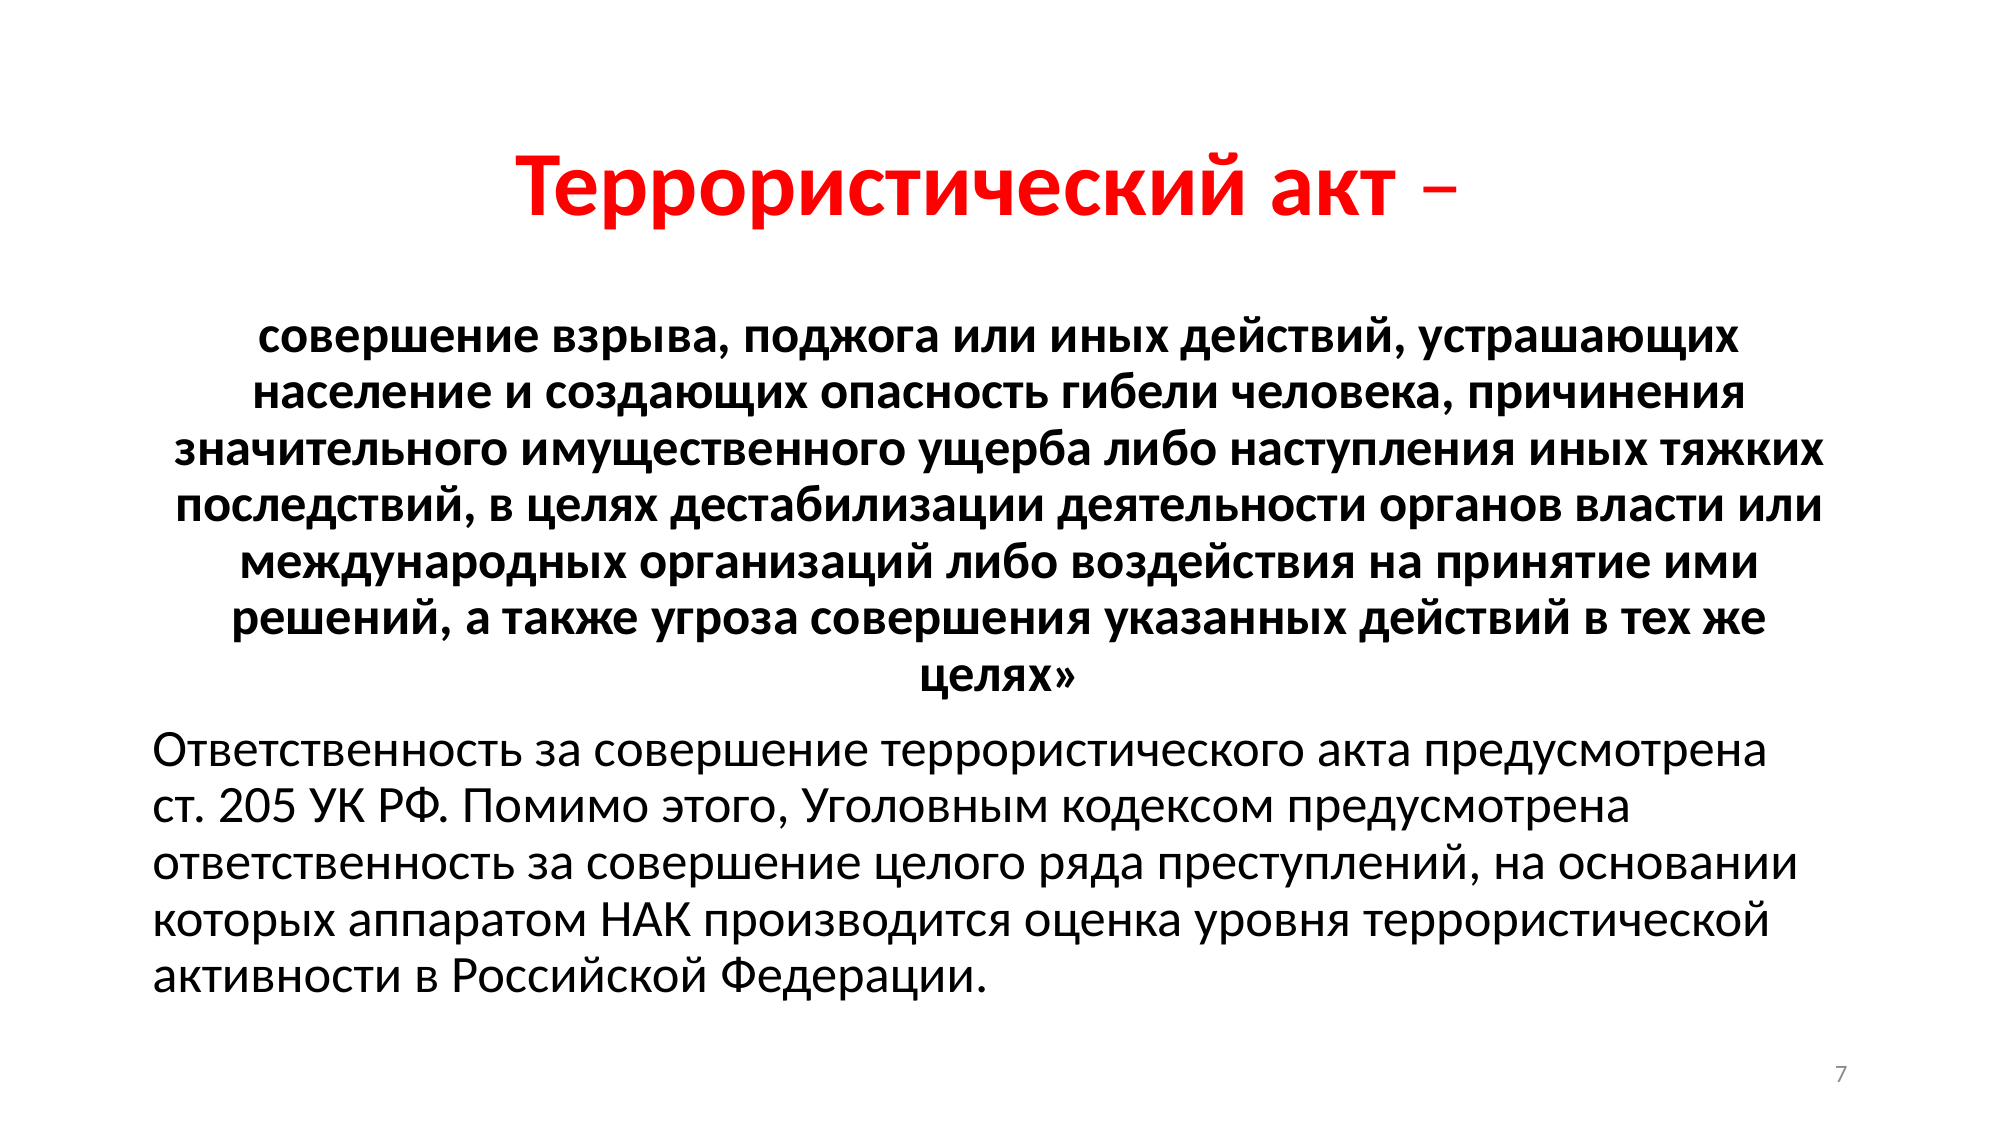

# Террористический акт –
совершение взрыва, поджога или иных действий, устрашающих население и создающих опасность гибели человека, причинения значительного имущественного ущерба либо наступления иных тяжких последствий, в целях дестабилизации деятельности органов власти или международных организаций либо воздействия на принятие ими решений, а также угроза совершения указанных действий в тех же целях»
Ответственность за совершение террористического акта предусмотрена ст. 205 УК РФ. Помимо этого, Уголовным кодексом предусмотрена ответственность за совершение целого ряда преступлений, на основании которых аппаратом НАК производится оценка уровня террористической активности в Российской Федерации.

7